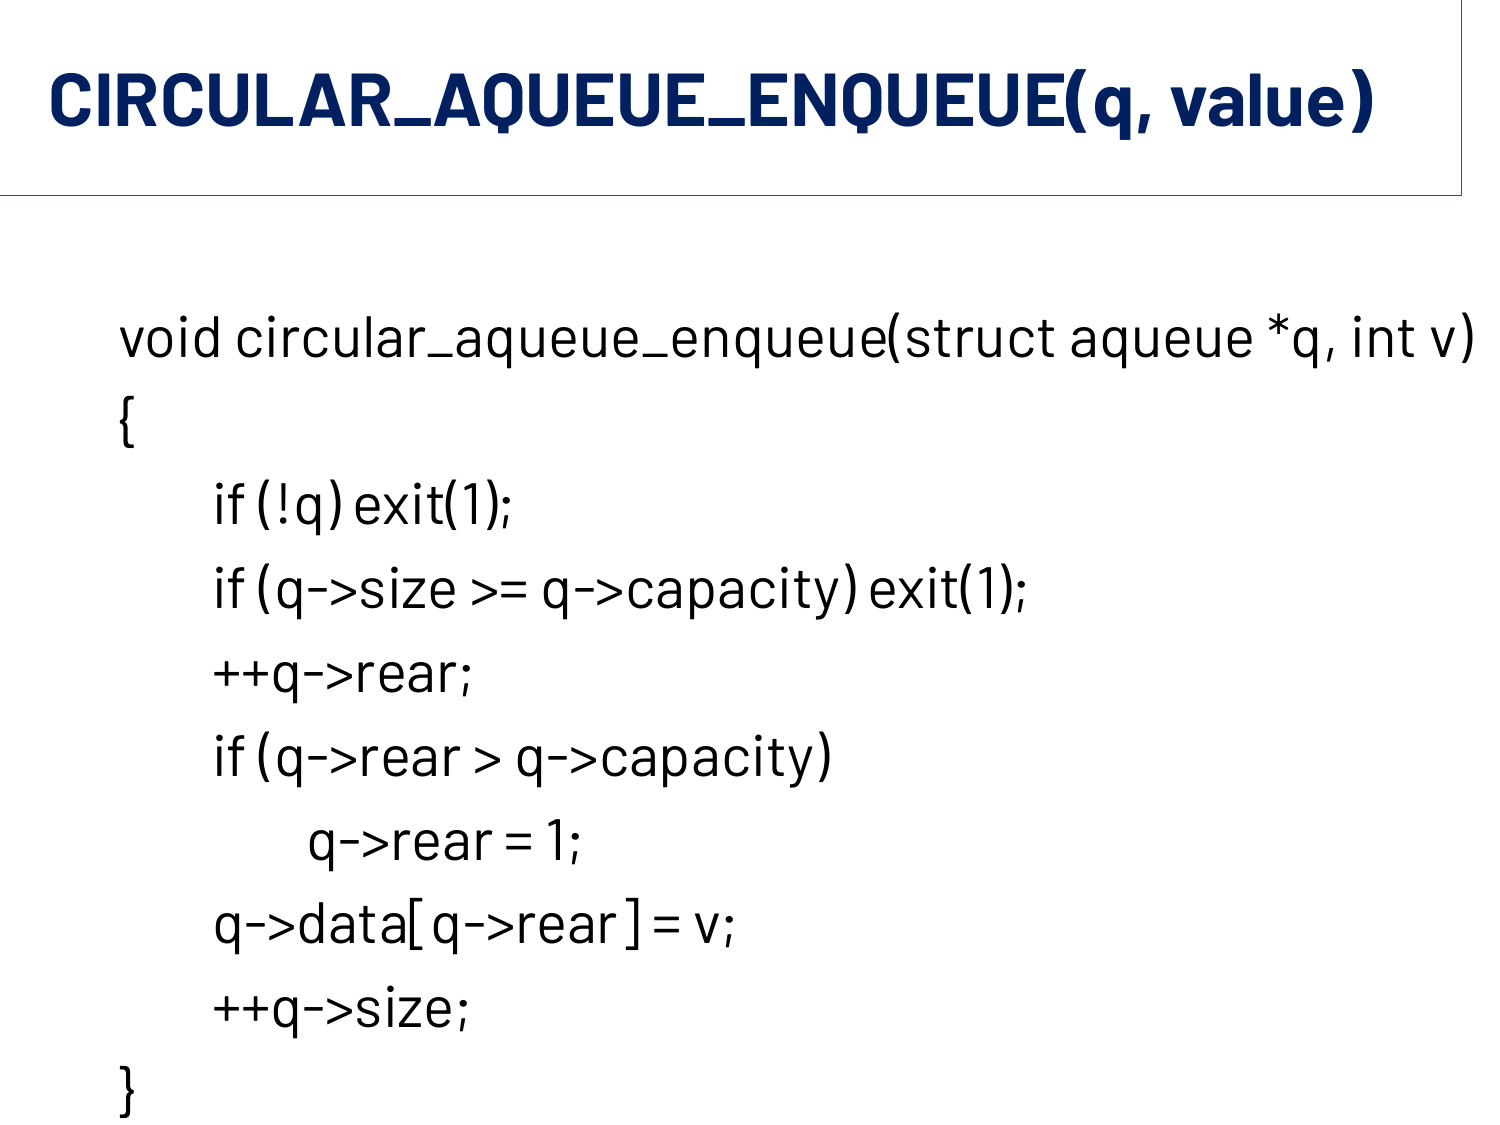

# CIRCULAR_AQUEUE_ENQUEUE(q, value)
void circular_aqueue_enqueue(struct aqueue *q, int v)
{
        if (!q) exit(1);
        if (q->size >= q->capacity) exit(1);
        ++q->rear;
        if (q->rear > q->capacity)
                q->rear = 1;
        q->data[q->rear] = v;
        ++q->size;
}